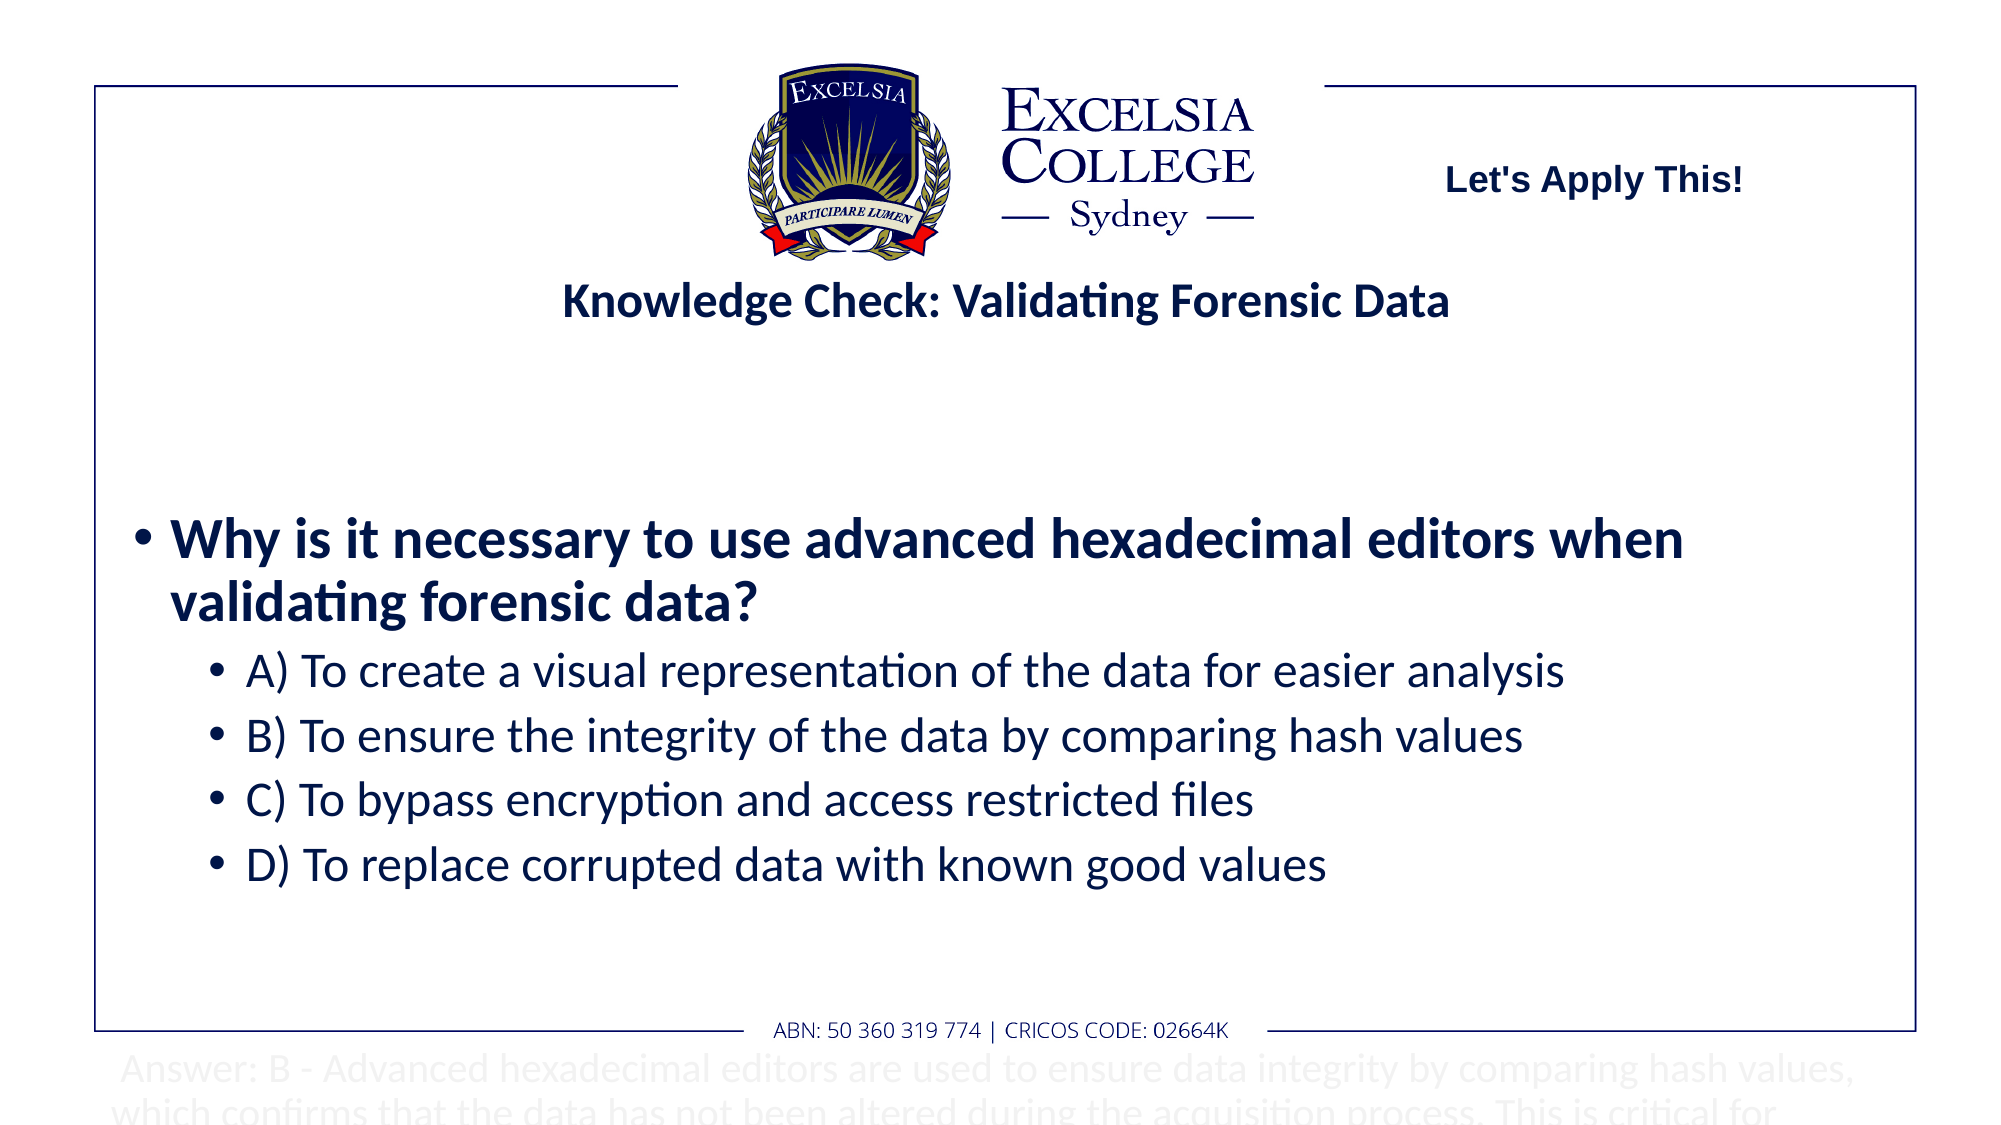

Let's Apply This!
# Knowledge Check: Validating Forensic Data

Why is it necessary to use advanced hexadecimal editors when validating forensic data?
A) To create a visual representation of the data for easier analysis
B) To ensure the integrity of the data by comparing hash values
C) To bypass encryption and access restricted files
D) To replace corrupted data with known good values

 Answer: B - Advanced hexadecimal editors are used to ensure data integrity by comparing hash values, which confirms that the data has not been altered during the acquisition process. This is critical for maintaining the chain of custody and admissibility of evidence in court.